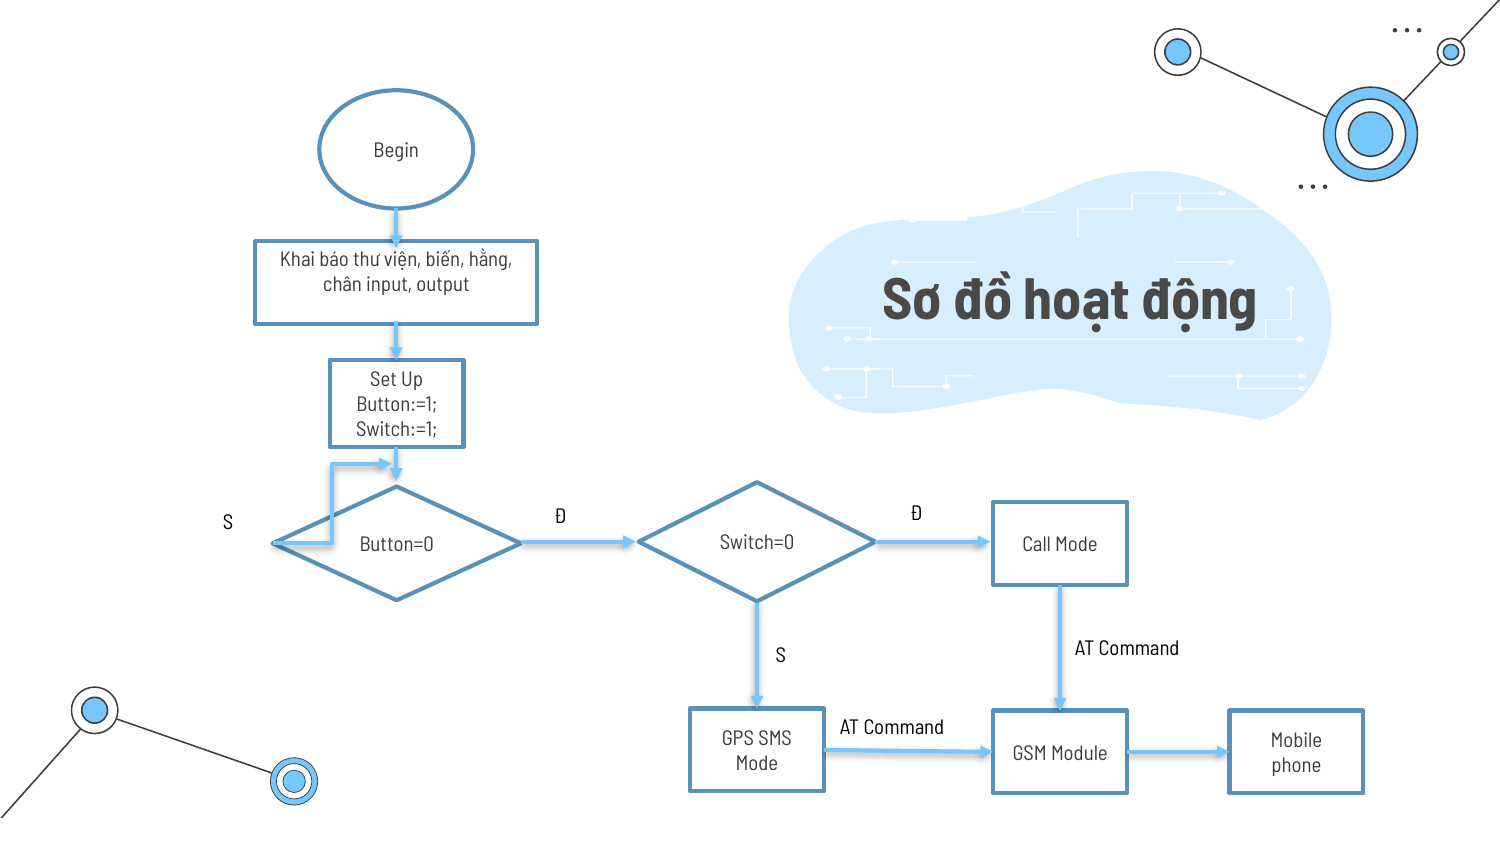

Begin
Khai báo thư viện, biến, hằng, chân input, output

Set Up
Button:=1;
Switch:=1;
Button=0
GPS SMS Mode
Đ

Sơ đồ hoạt động
Switch=0
Đ
S
Call Mode
AT Command
S
AT Command
GSM Module
Mobile phone